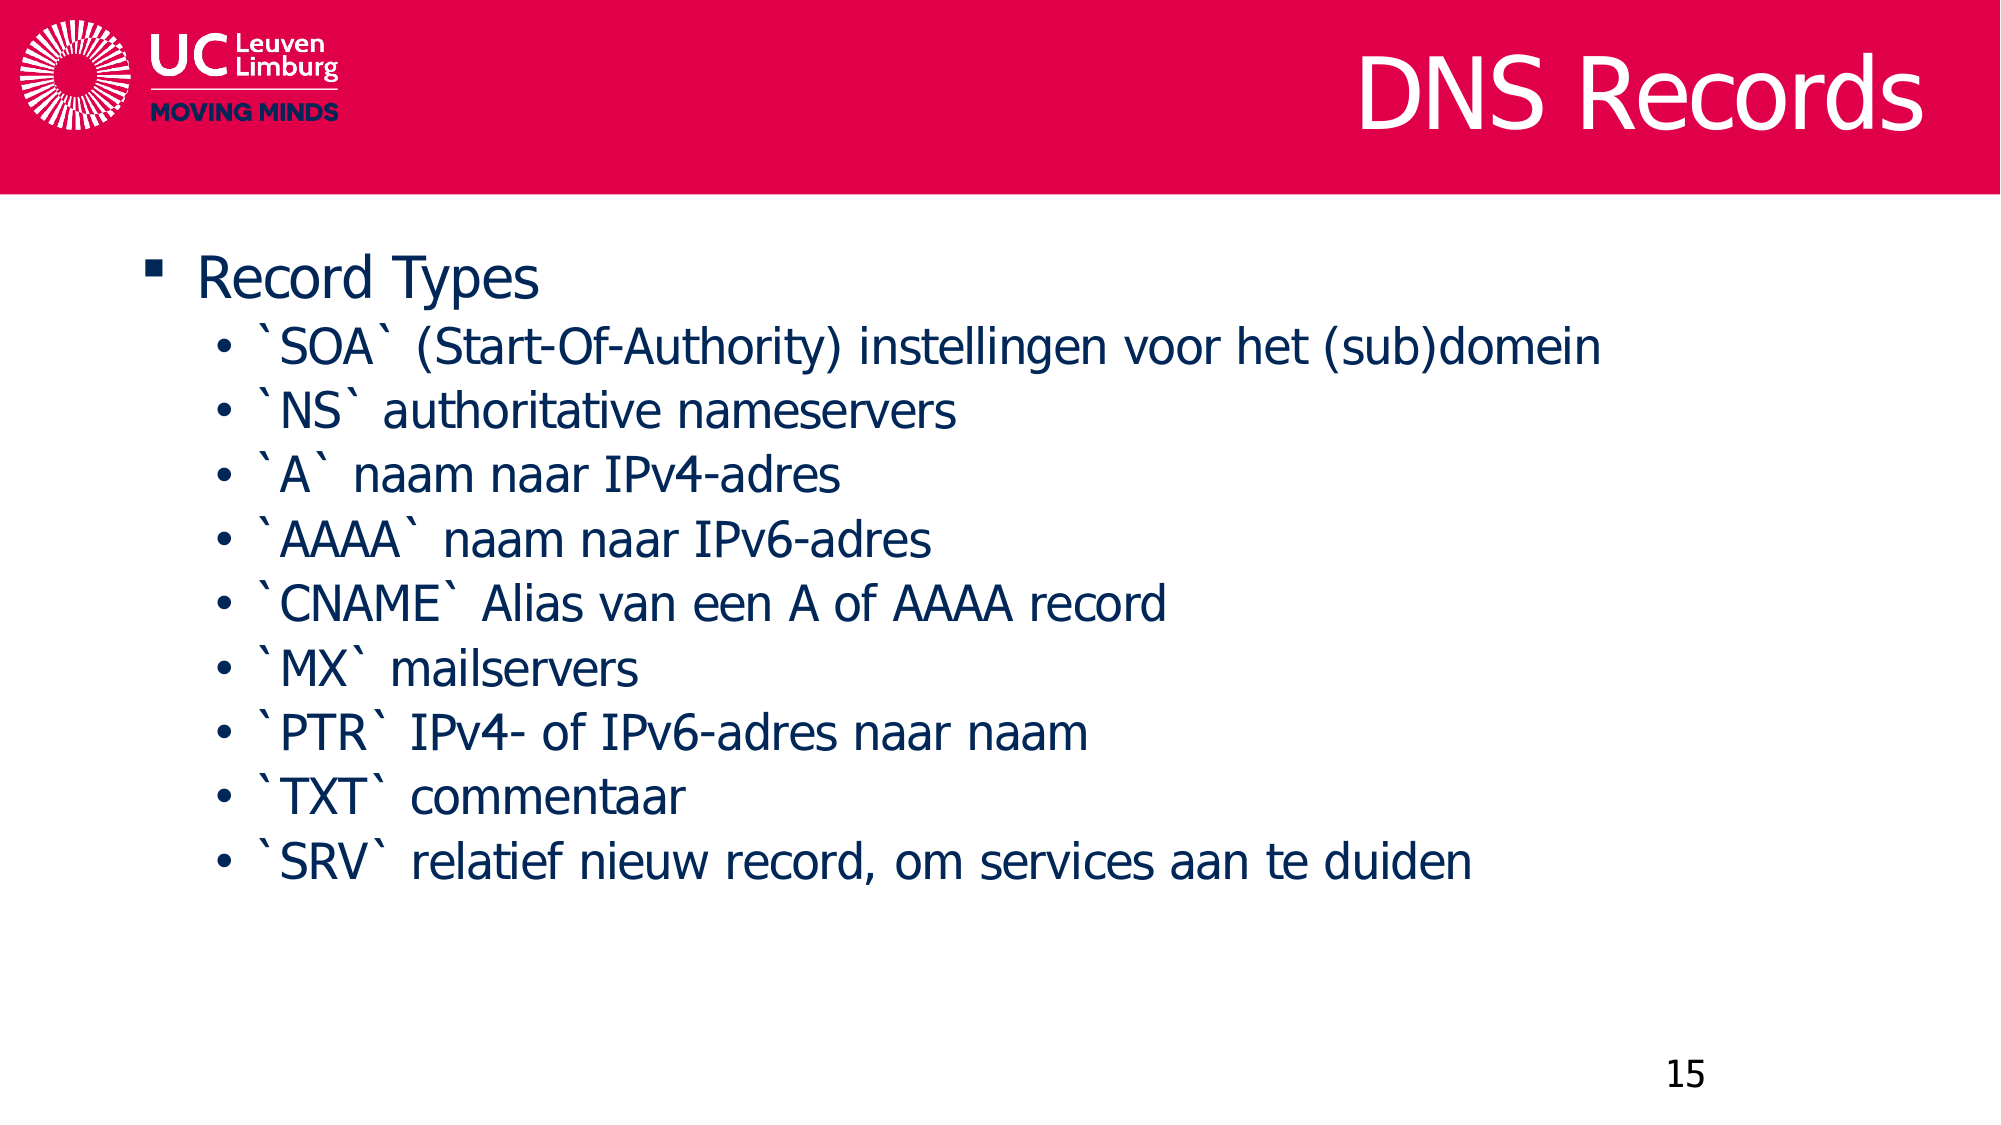

# DNS Records
Record Types
`SOA` (Start-Of-Authority) instellingen voor het (sub)domein
`NS` authoritative nameservers
`A` naam naar IPv4-adres
`AAAA` naam naar IPv6-adres
`CNAME` Alias van een A of AAAA record
`MX` mailservers
`PTR` IPv4- of IPv6-adres naar naam
`TXT` commentaar
`SRV` relatief nieuw record, om services aan te duiden

15